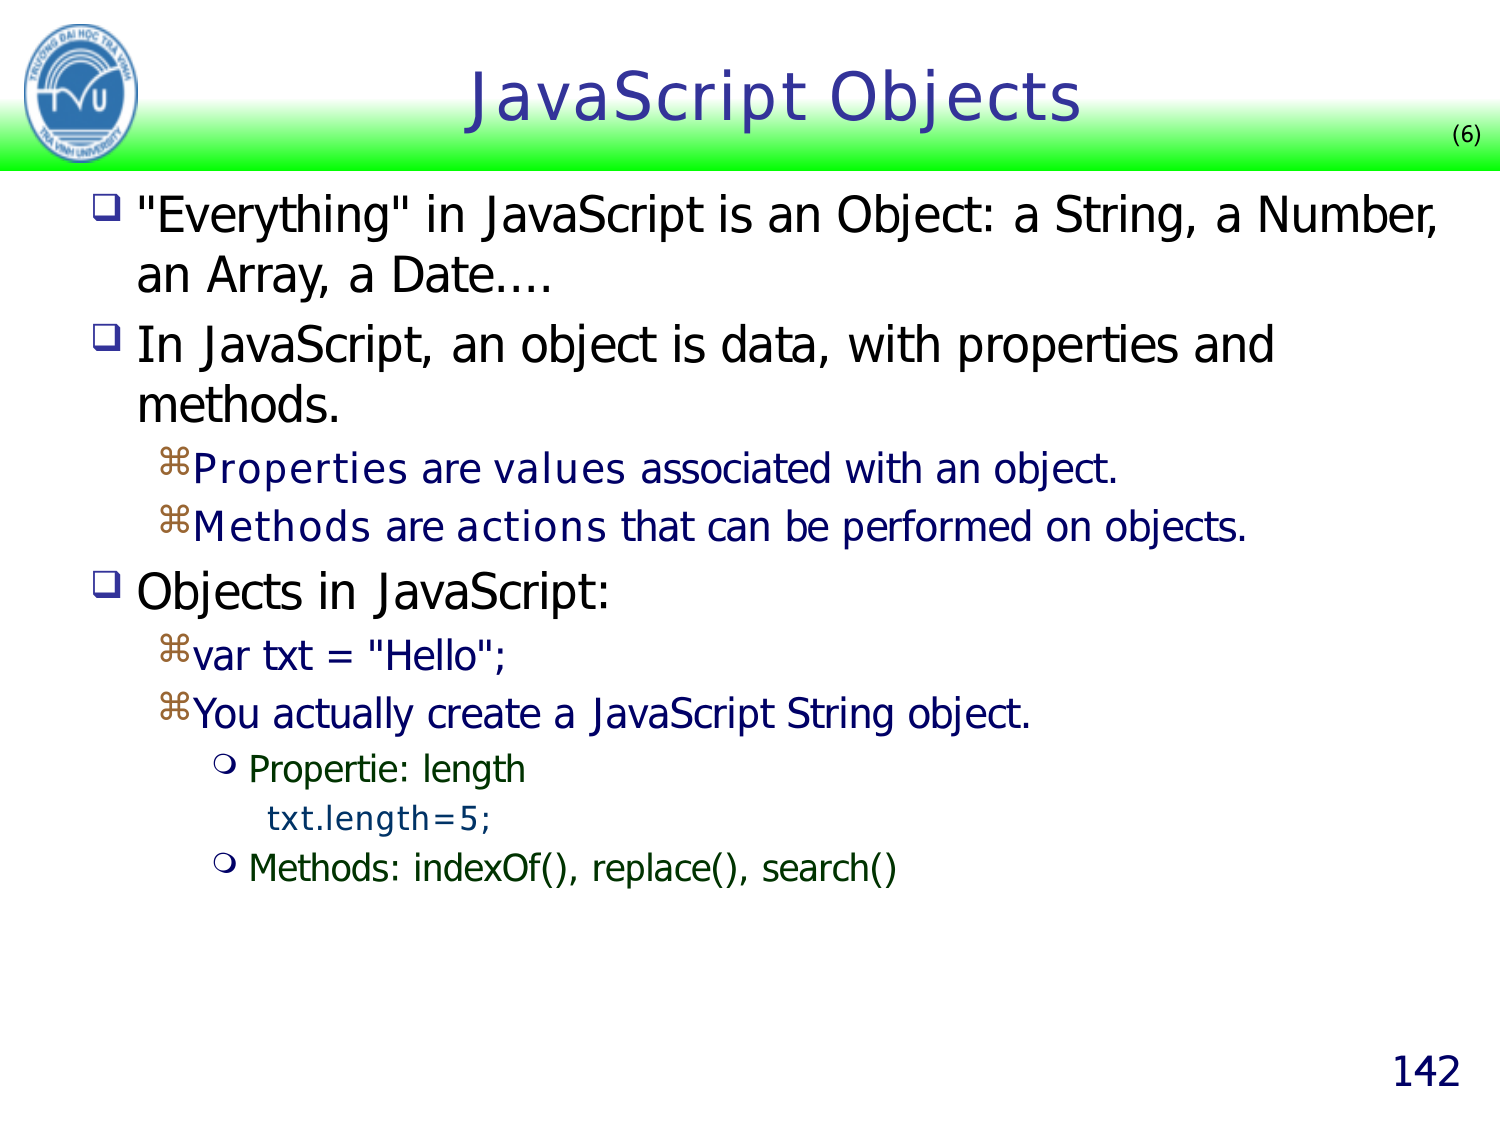

# JavaScript Objects
(6)
"Everything" in JavaScript is an Object: a String, a Number, an Array, a Date....
In JavaScript, an object is data, with properties and methods.
Properties are values associated with an object.
Methods are actions that can be performed on objects.
Objects in JavaScript:
var txt = "Hello";
You actually create a JavaScript String object.
Propertie: length
txt.length=5;
Methods: indexOf(), replace(), search()
142